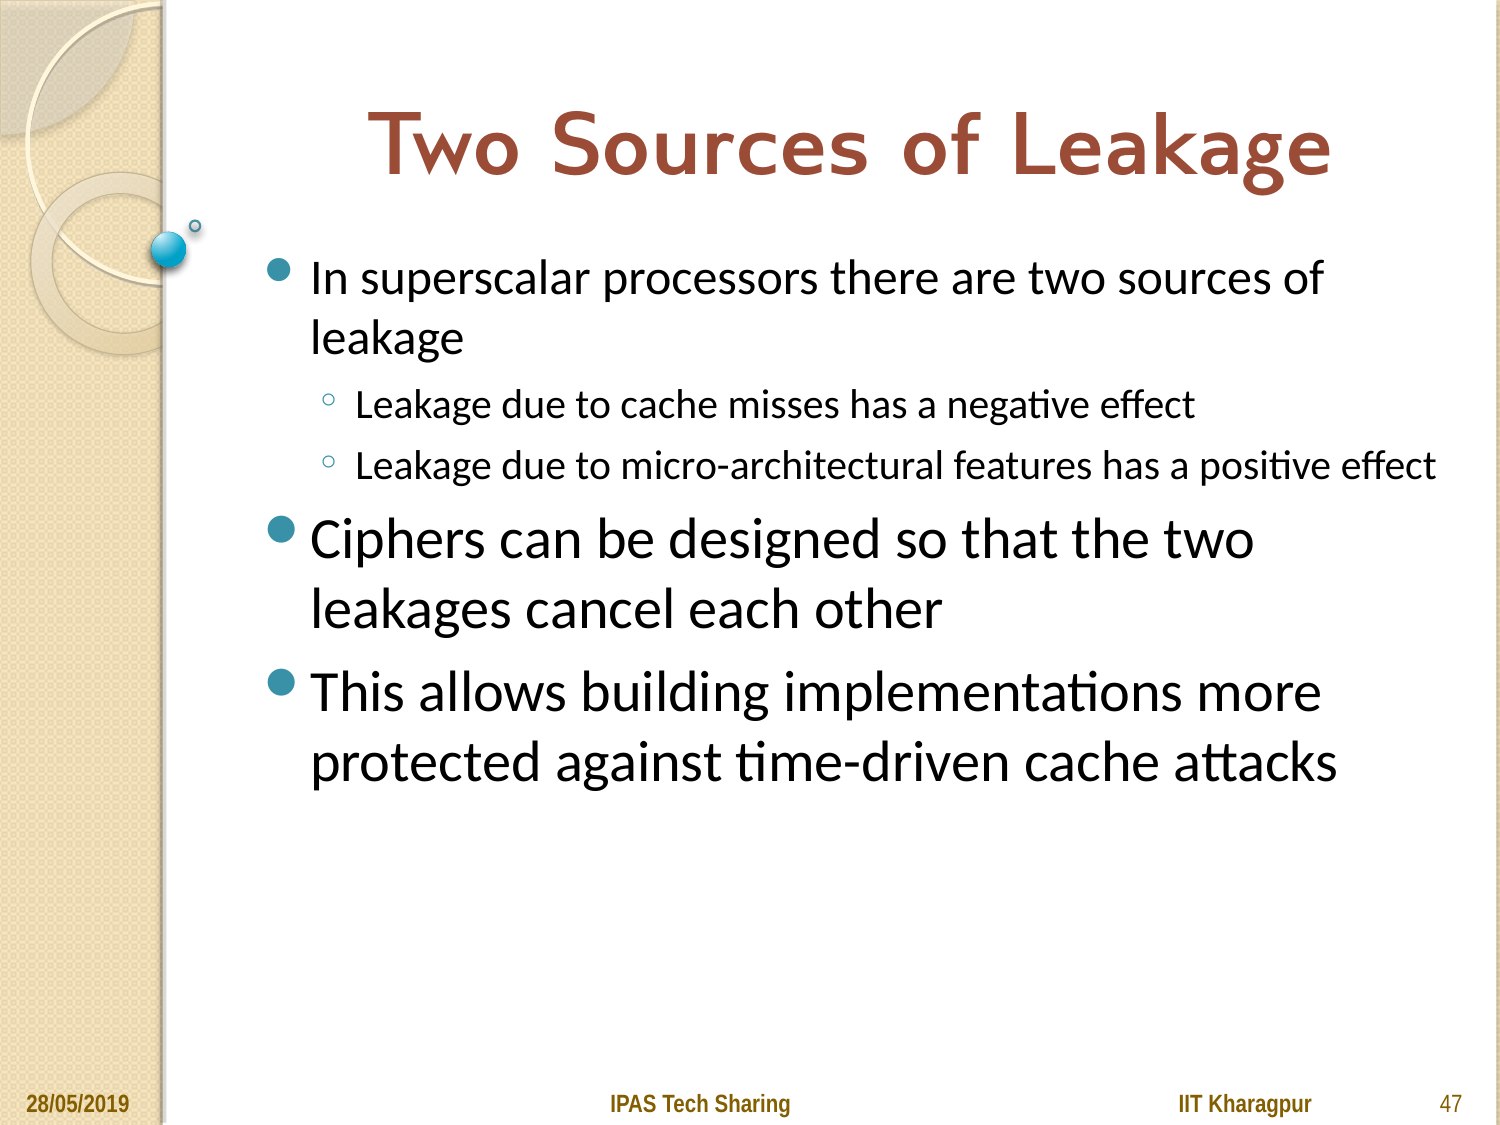

# Two Sources of Leakage
In superscalar processors there are two sources of leakage
Leakage due to cache misses has a negative effect
Leakage due to micro-architectural features has a positive effect
Ciphers can be designed so that the two leakages cancel each other
This allows building implementations more protected against time-driven cache attacks